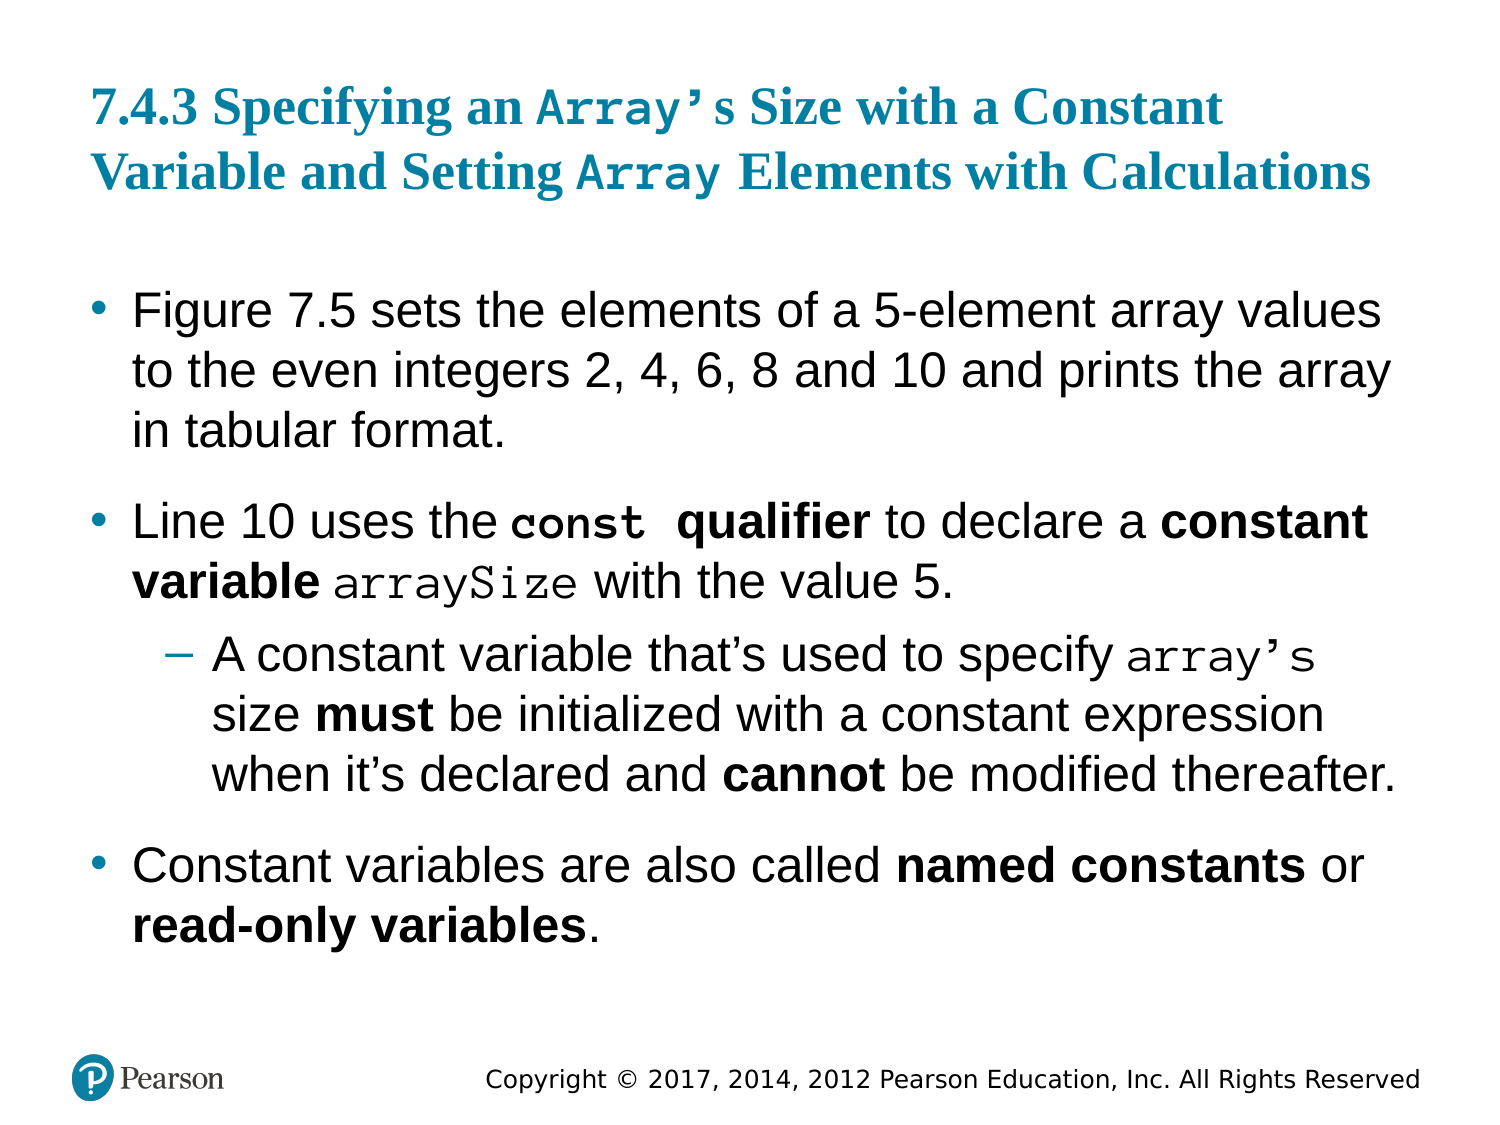

# 7.4.3 Specifying an Array’s Size with a Constant Variable and Setting Array Elements with Calculations
Figure 7.5 sets the elements of a 5-element array values to the even integers 2, 4, 6, 8 and 10 and prints the array in tabular format.
Line 10 uses the const qualifier to declare a constant variable arraySize with the value 5.
A constant variable that’s used to specify array’s size must be initialized with a constant expression when it’s declared and cannot be modified thereafter.
Constant variables are also called named constants or read-only variables.